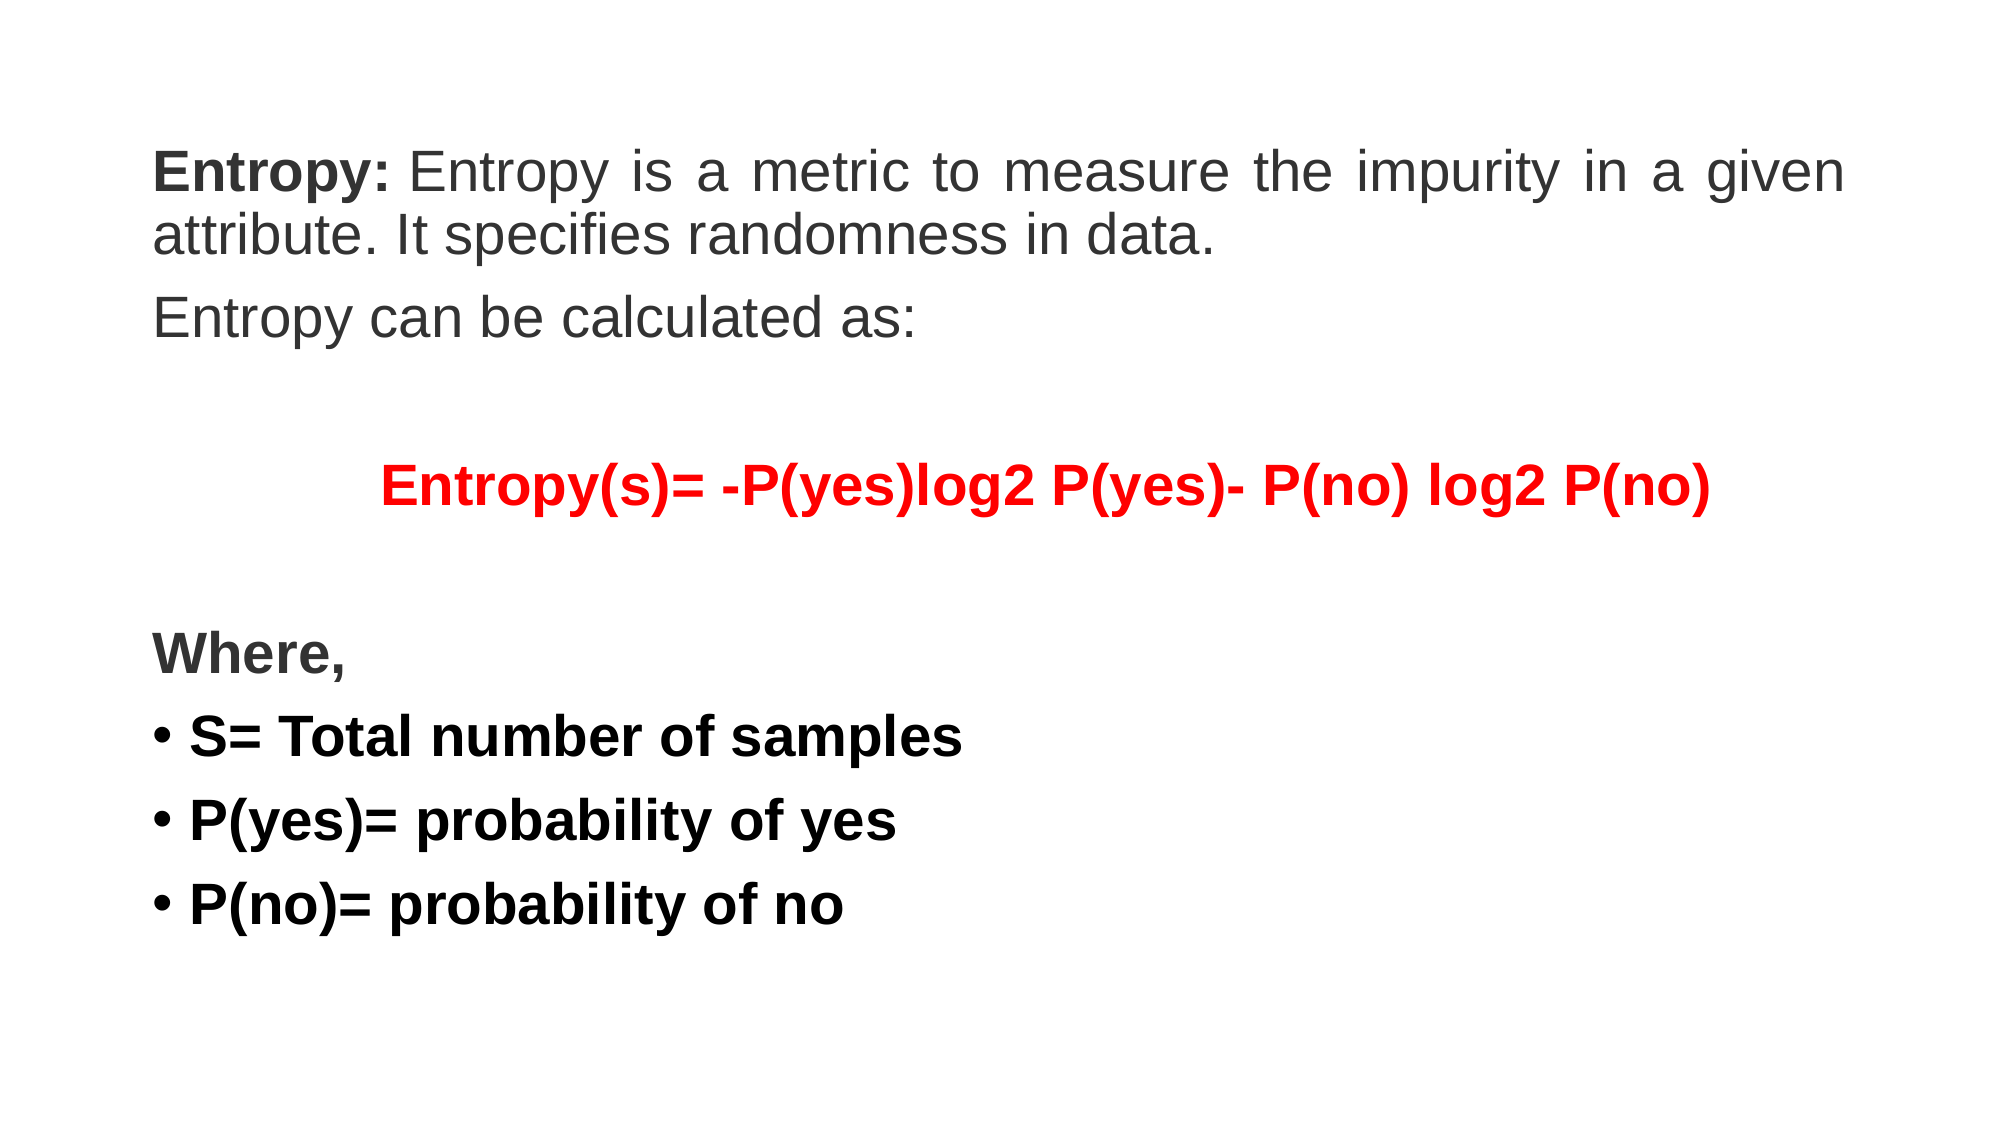

Entropy: Entropy is a metric to measure the impurity in a given attribute. It specifies randomness in data.
Entropy can be calculated as:

              Entropy(s)= -P(yes)log2 P(yes)- P(no) log2 P(no)

Where,
S= Total number of samples
P(yes)= probability of yes
P(no)= probability of no